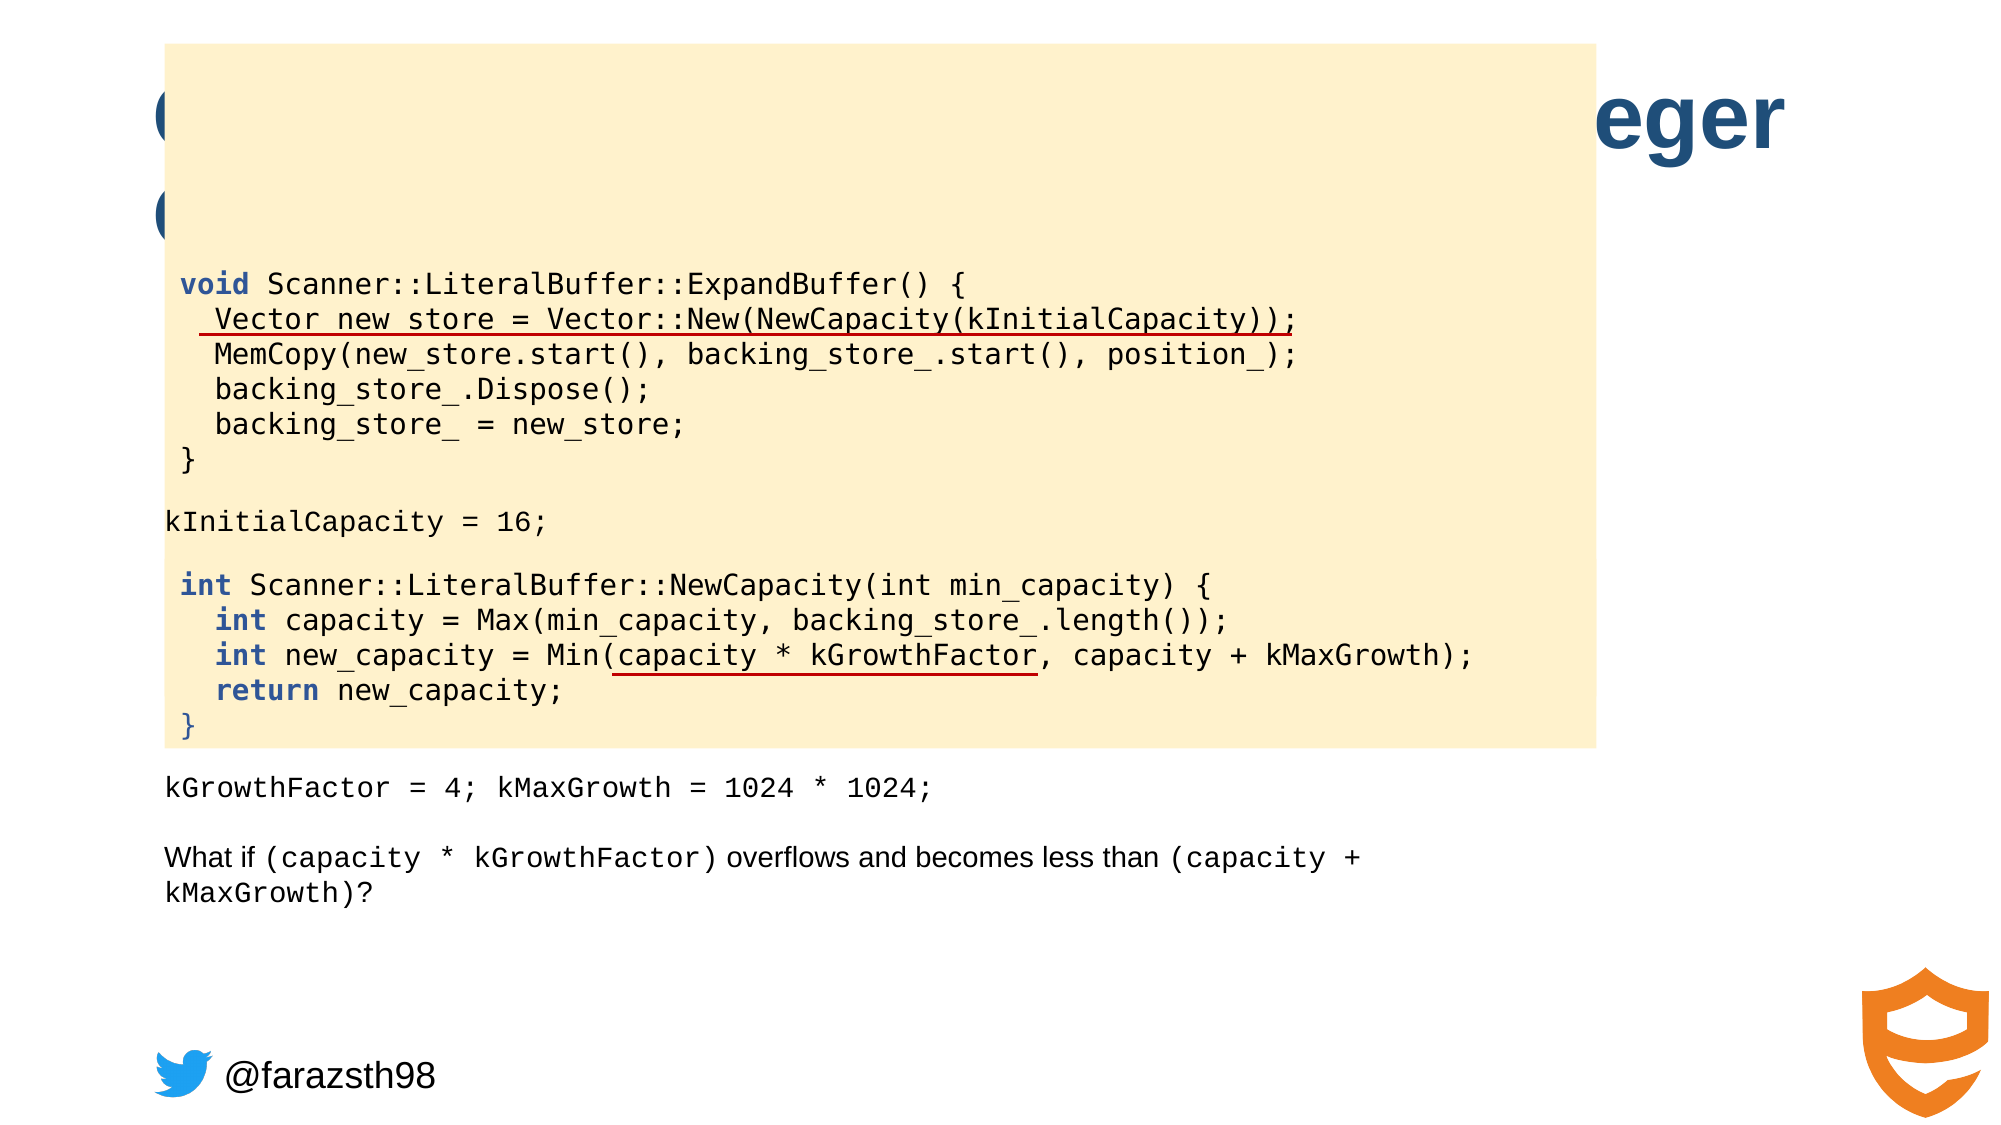

# CVE-2019-5790 – LiteralBuffer Integer Overflow
void Scanner::LiteralBuffer::ExpandBuffer() {
  Vector new_store = Vector::New(NewCapacity(kInitialCapacity));
  MemCopy(new_store.start(), backing_store_.start(), position_);
  backing_store_.Dispose();
  backing_store_ = new_store;
}
kInitialCapacity = 16;
int Scanner::LiteralBuffer::NewCapacity(int min_capacity) {
  int capacity = Max(min_capacity, backing_store_.length());
  int new_capacity = Min(capacity * kGrowthFactor, capacity + kMaxGrowth);
  return new_capacity;
}
kGrowthFactor = 4; kMaxGrowth = 1024 * 1024;

What if (capacity * kGrowthFactor) overflows and becomes less than (capacity + kMaxGrowth)?